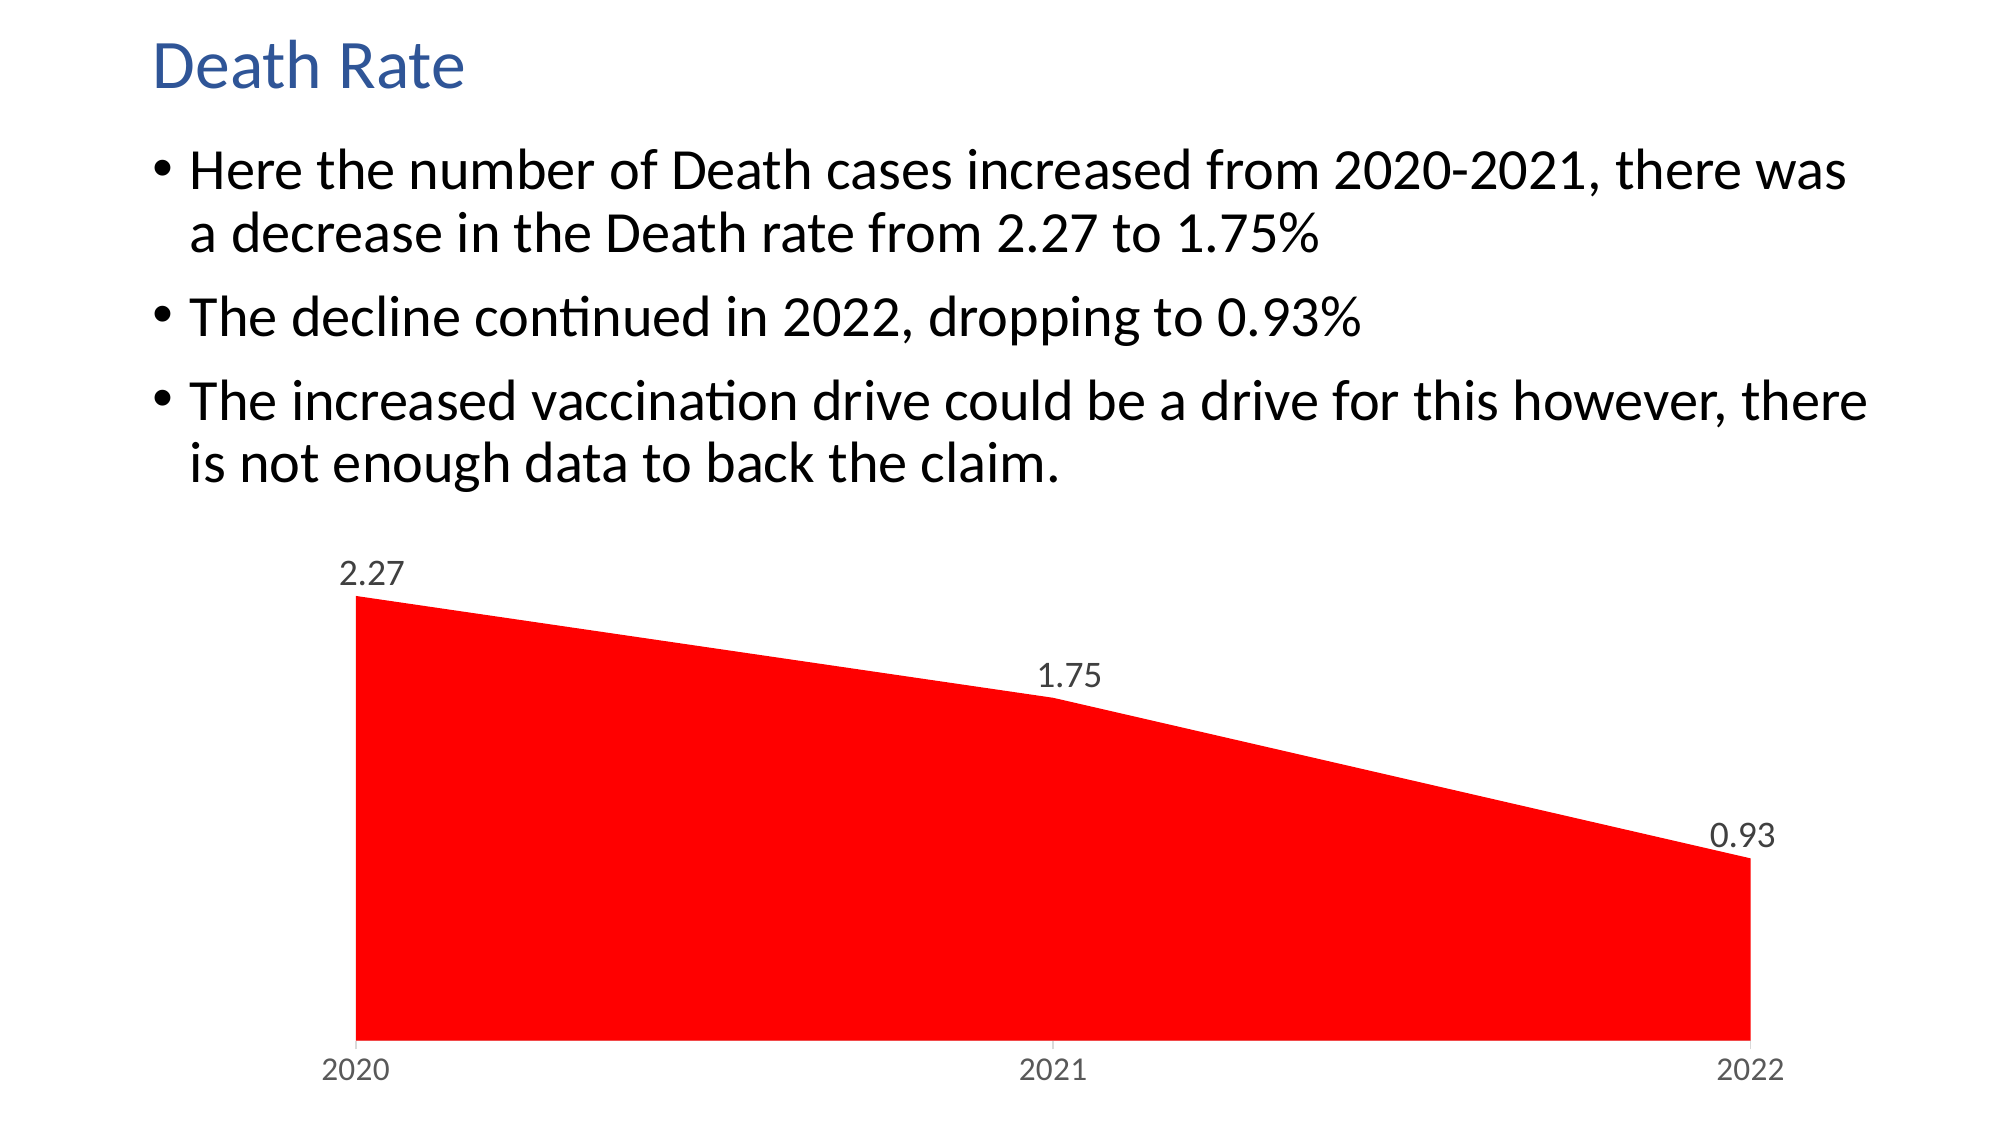

# Death Rate
Here the number of Death cases increased from 2020-2021, there was a decrease in the Death rate from 2.27 to 1.75%
The decline continued in 2022, dropping to 0.93%
The increased vaccination drive could be a drive for this however, there is not enough data to back the claim.

### Chart

| Category | Total |
|---|---|
| 2020 | 2.27 |
| 2021 | 1.75 |
| 2022 | 0.93 |